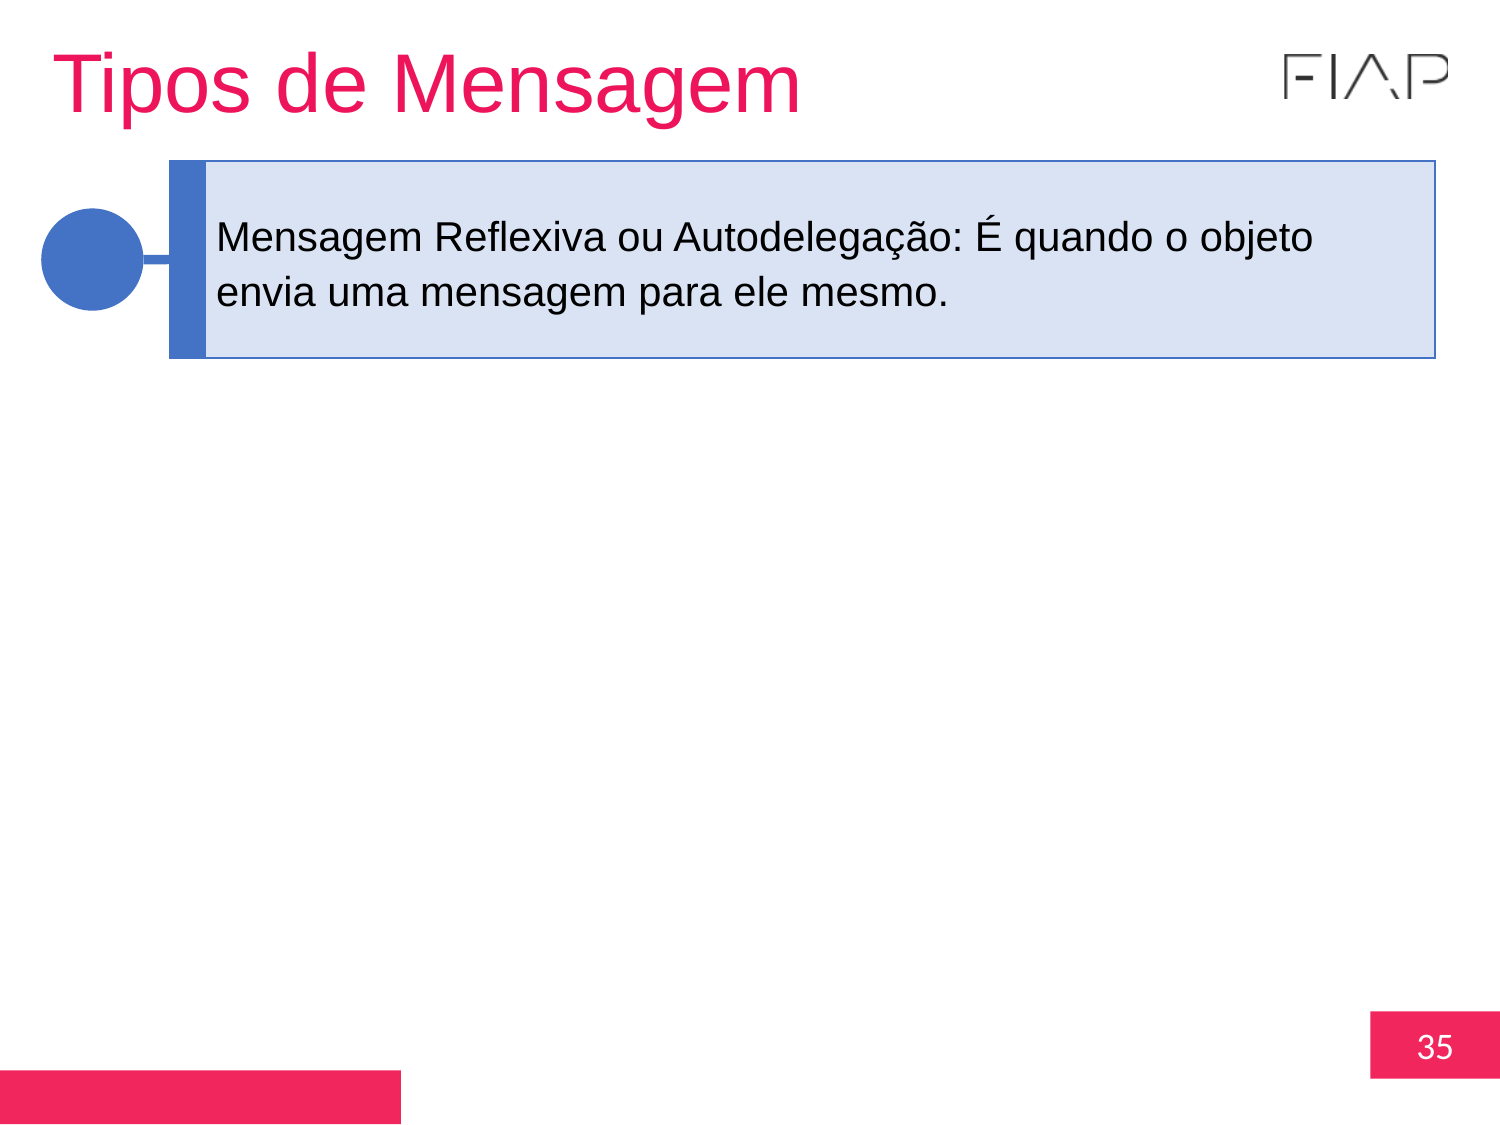

Tipos de Mensagem

Mensagem Reflexiva ou Autodelegação: É quando o objeto envia uma mensagem para ele mesmo.